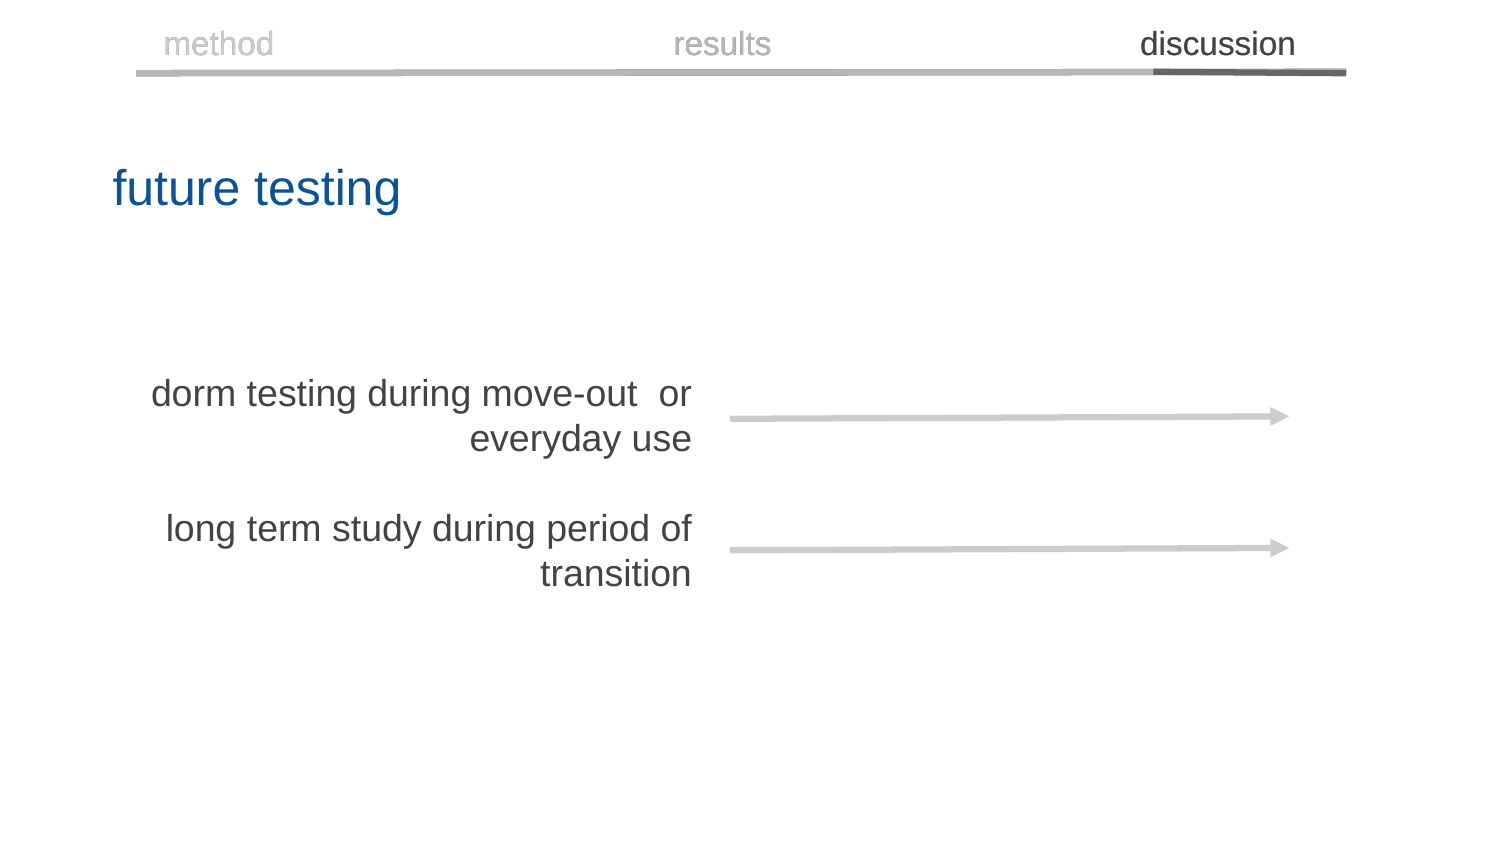

method
method
results
results
discussion
discussion
future testing
# dorm testing during move-out  or everyday use
long term study during period of transition